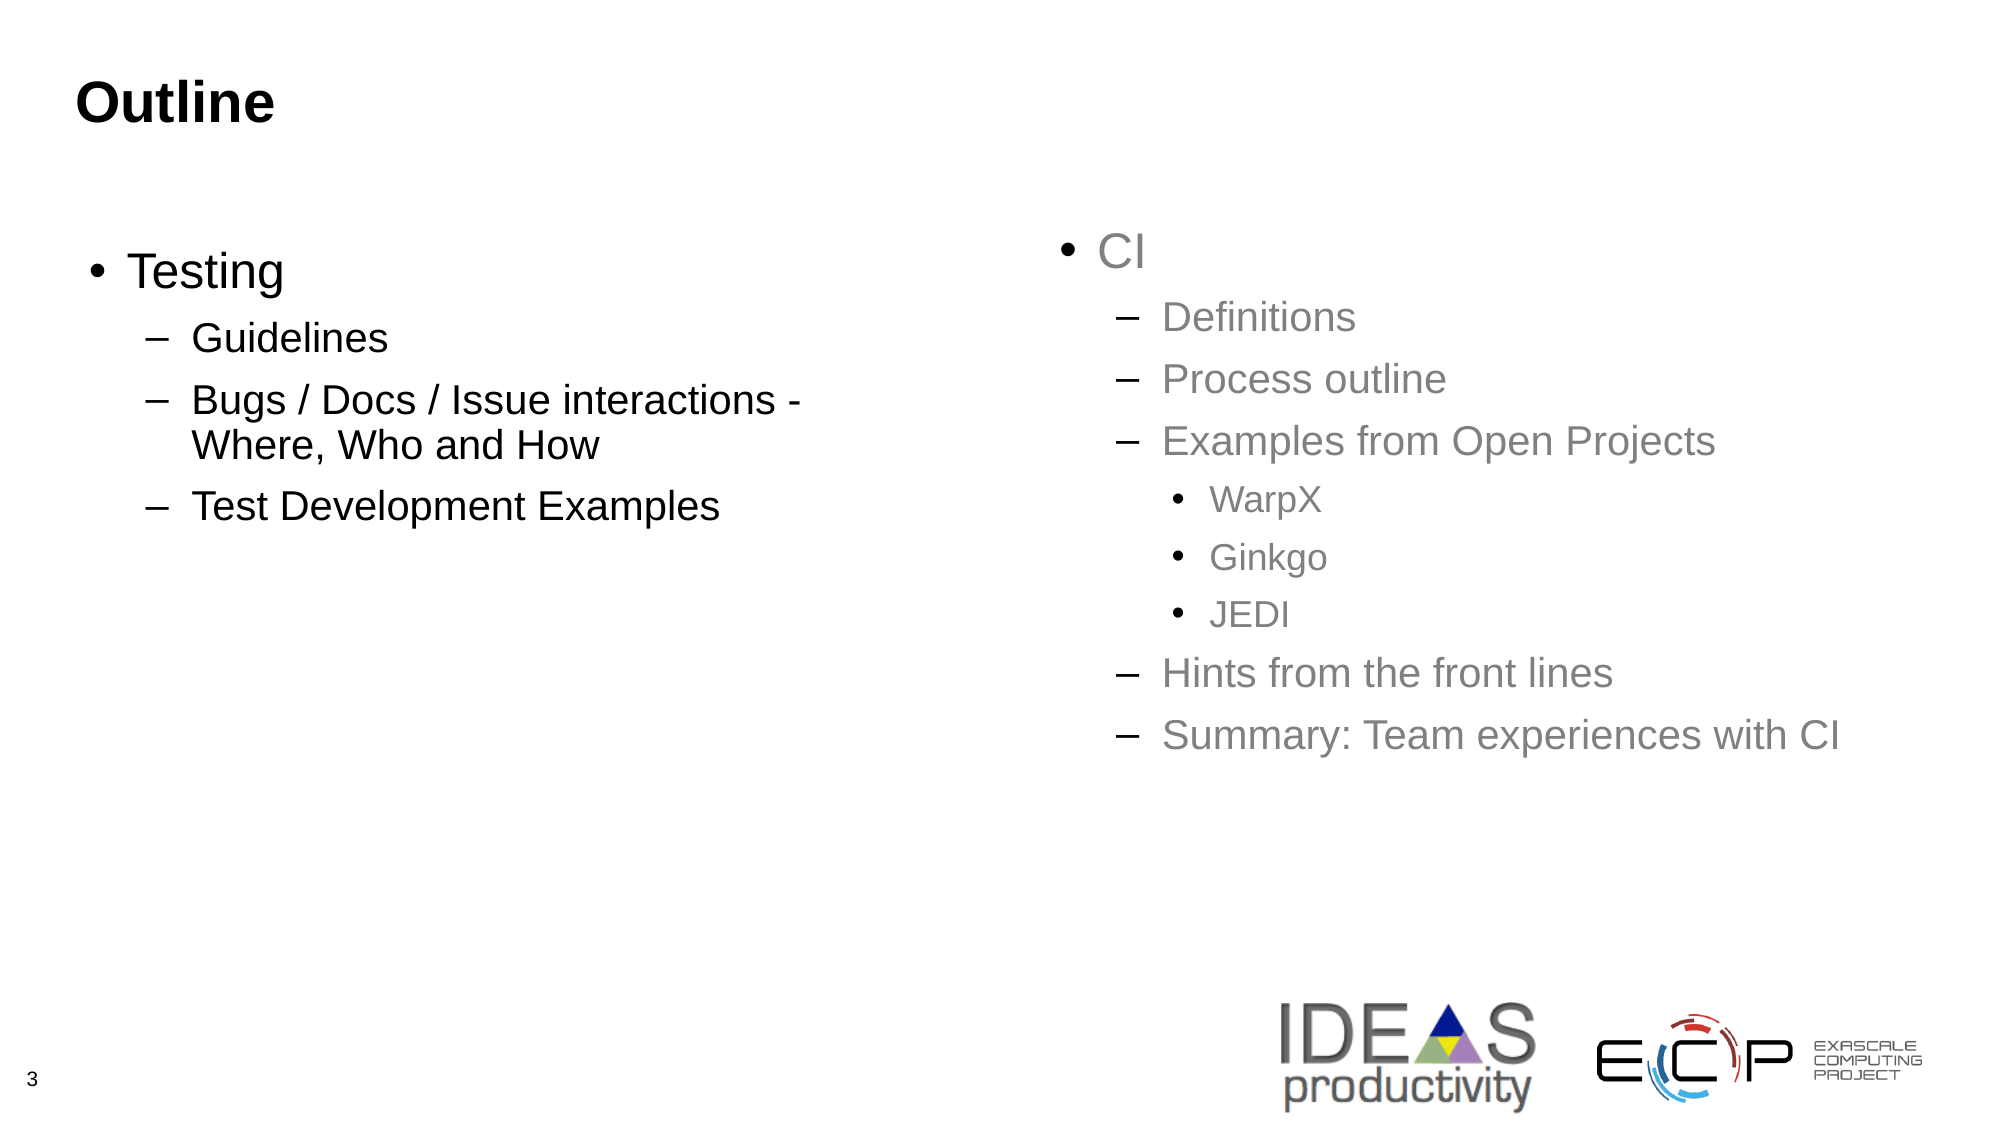

# Outline
CI
Definitions
Process outline
Examples from Open Projects
WarpX
Ginkgo
JEDI
Hints from the front lines
Summary: Team experiences with CI

Testing
Guidelines
Bugs / Docs / Issue interactions - Where, Who and How
Test Development Examples